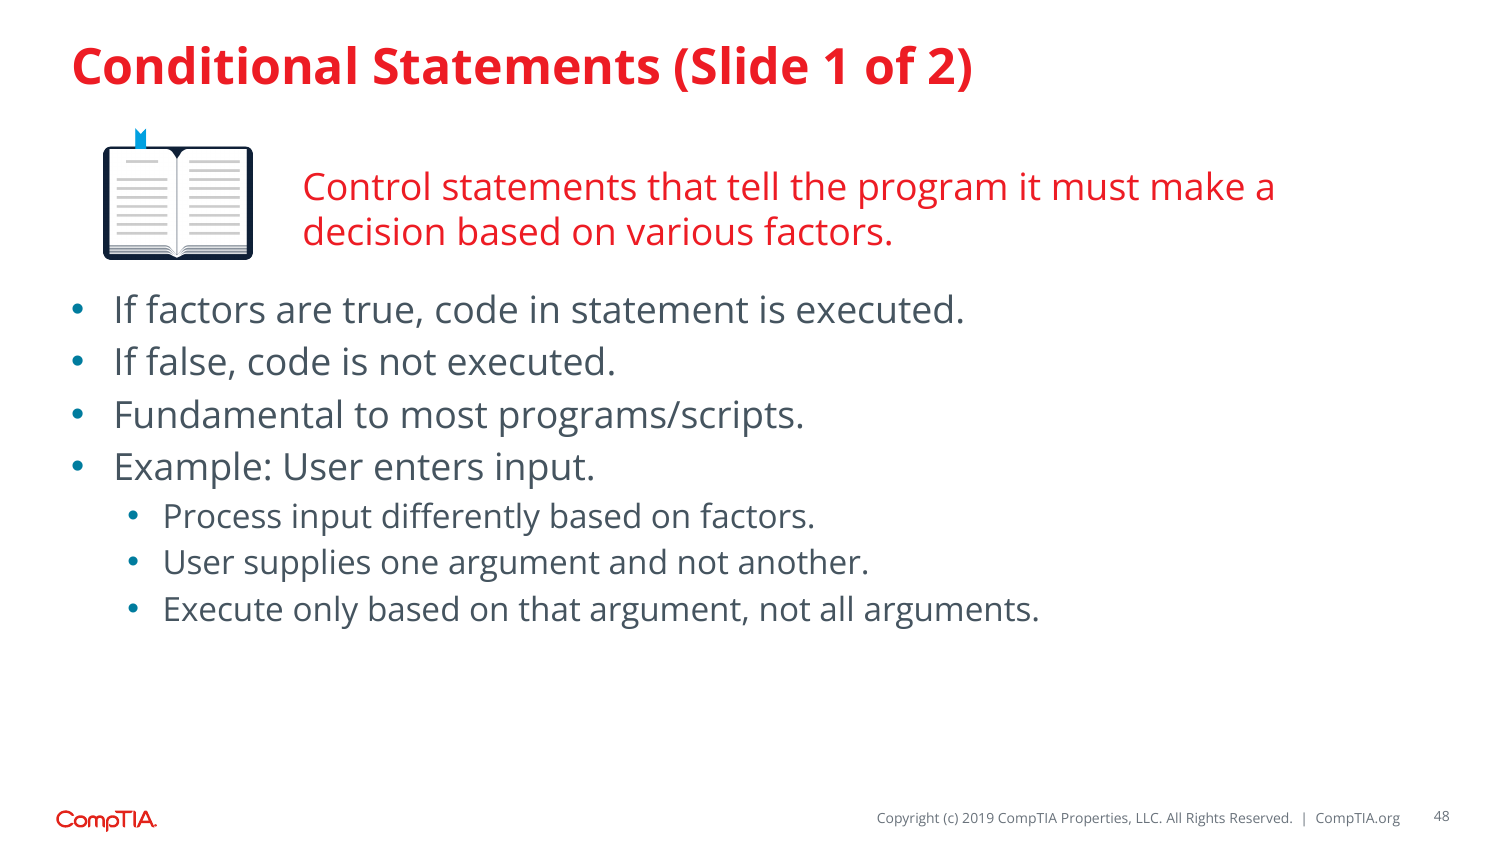

# Conditional Statements (Slide 1 of 2)
Control statements that tell the program it must make a decision based on various factors.
If factors are true, code in statement is executed.
If false, code is not executed.
Fundamental to most programs/scripts.
Example: User enters input.
Process input differently based on factors.
User supplies one argument and not another.
Execute only based on that argument, not all arguments.
48